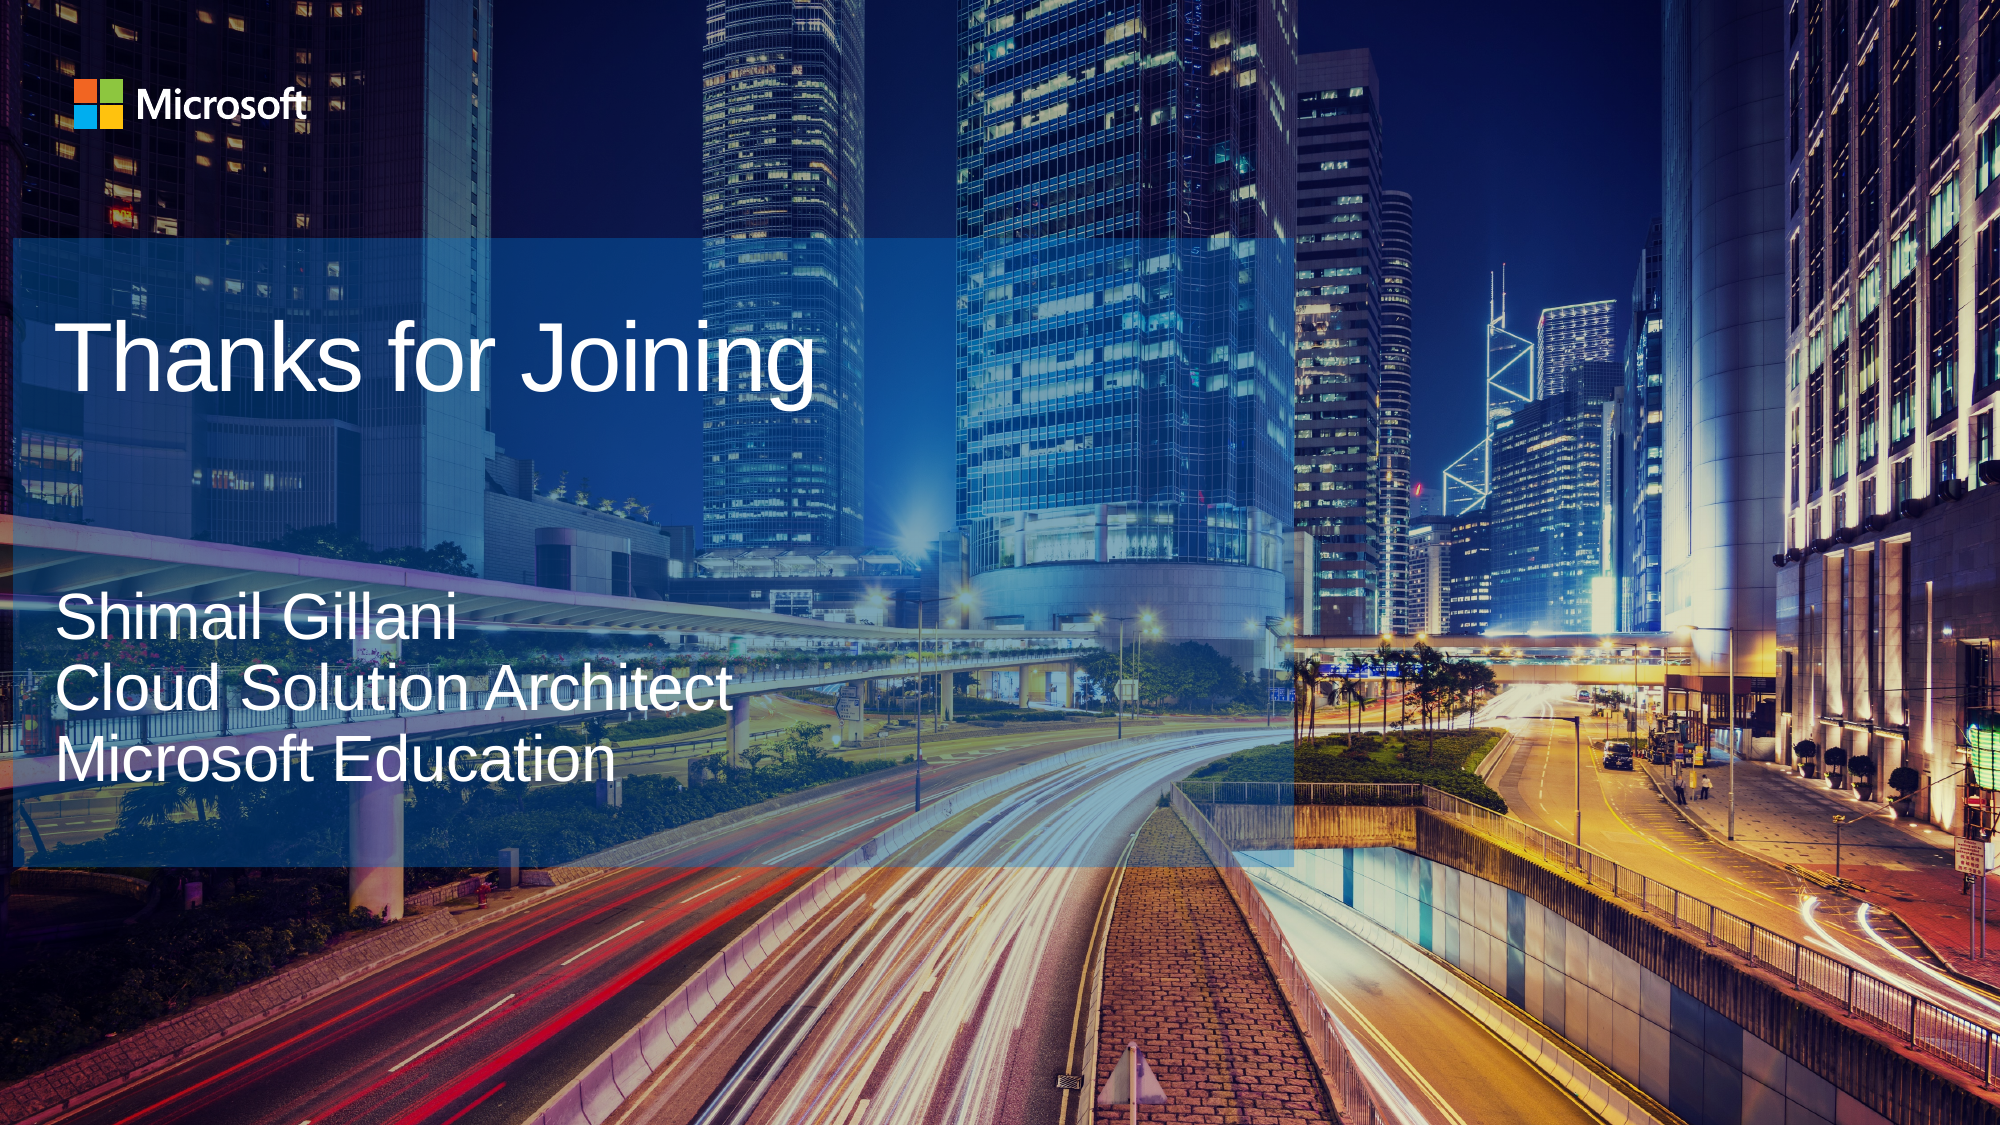

Thanks for Joining

Shimail Gillani
Cloud Solution Architect
Microsoft Education